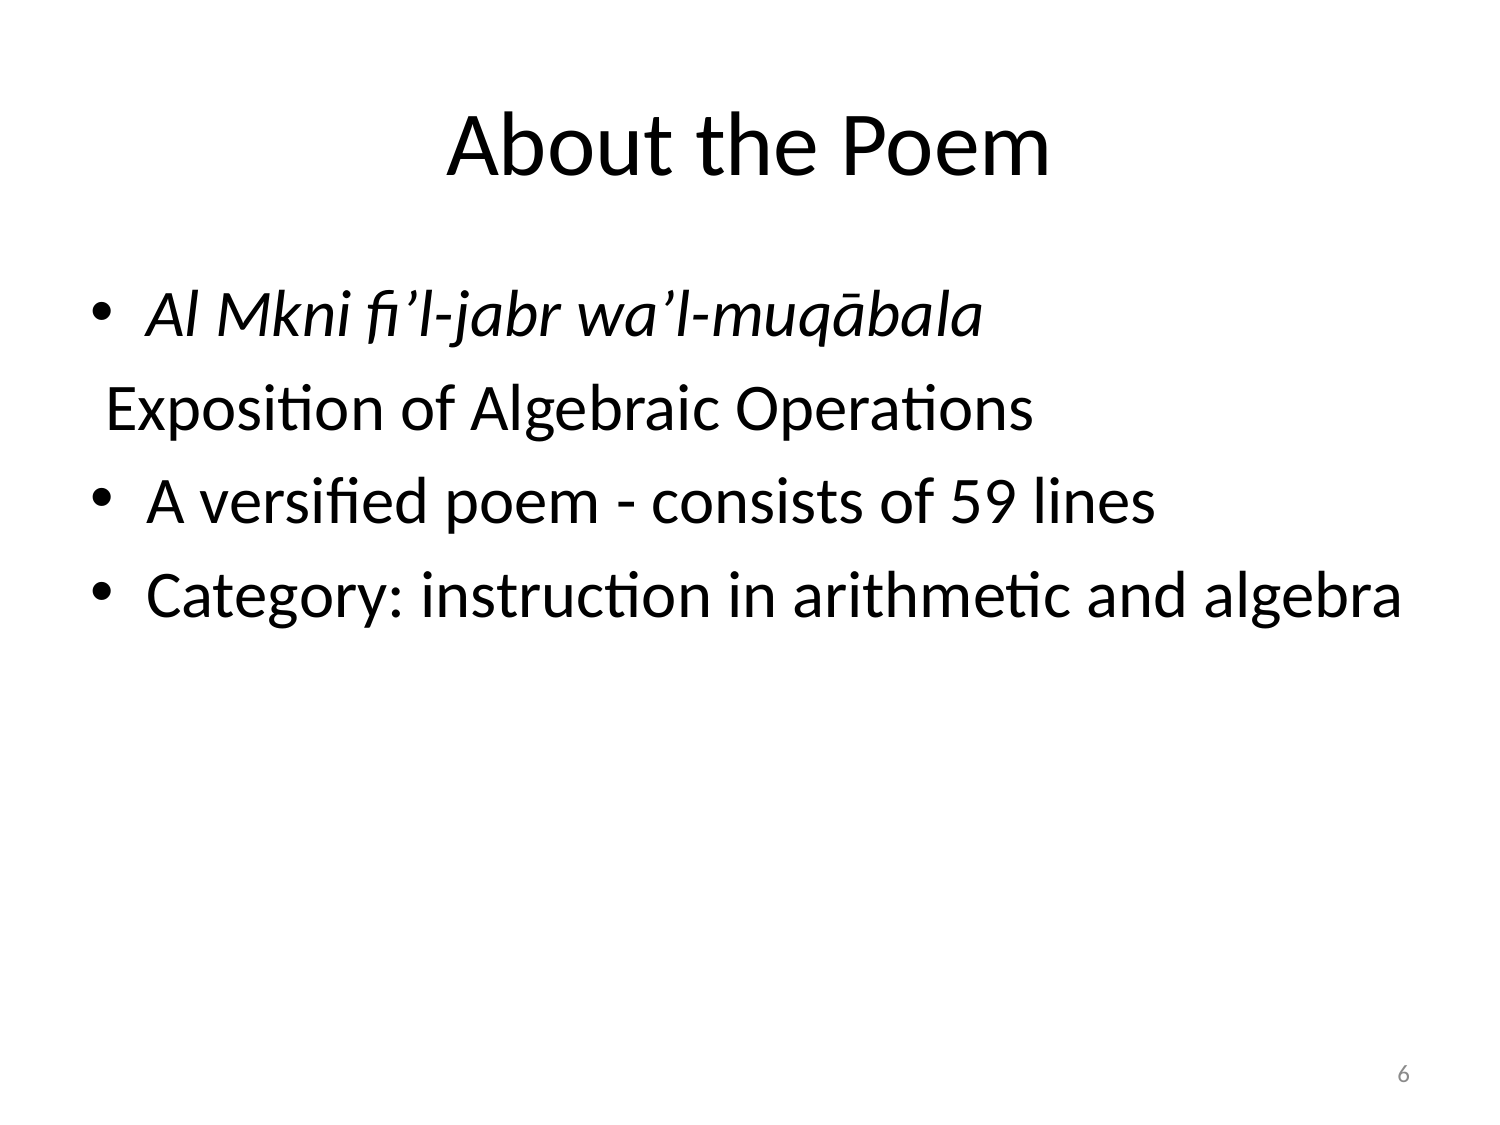

# About the Poem
Al Mkni fi’l-jabr wa’l-muqābala
 Exposition of Algebraic Operations
A versified poem - consists of 59 lines
Category: instruction in arithmetic and algebra
6